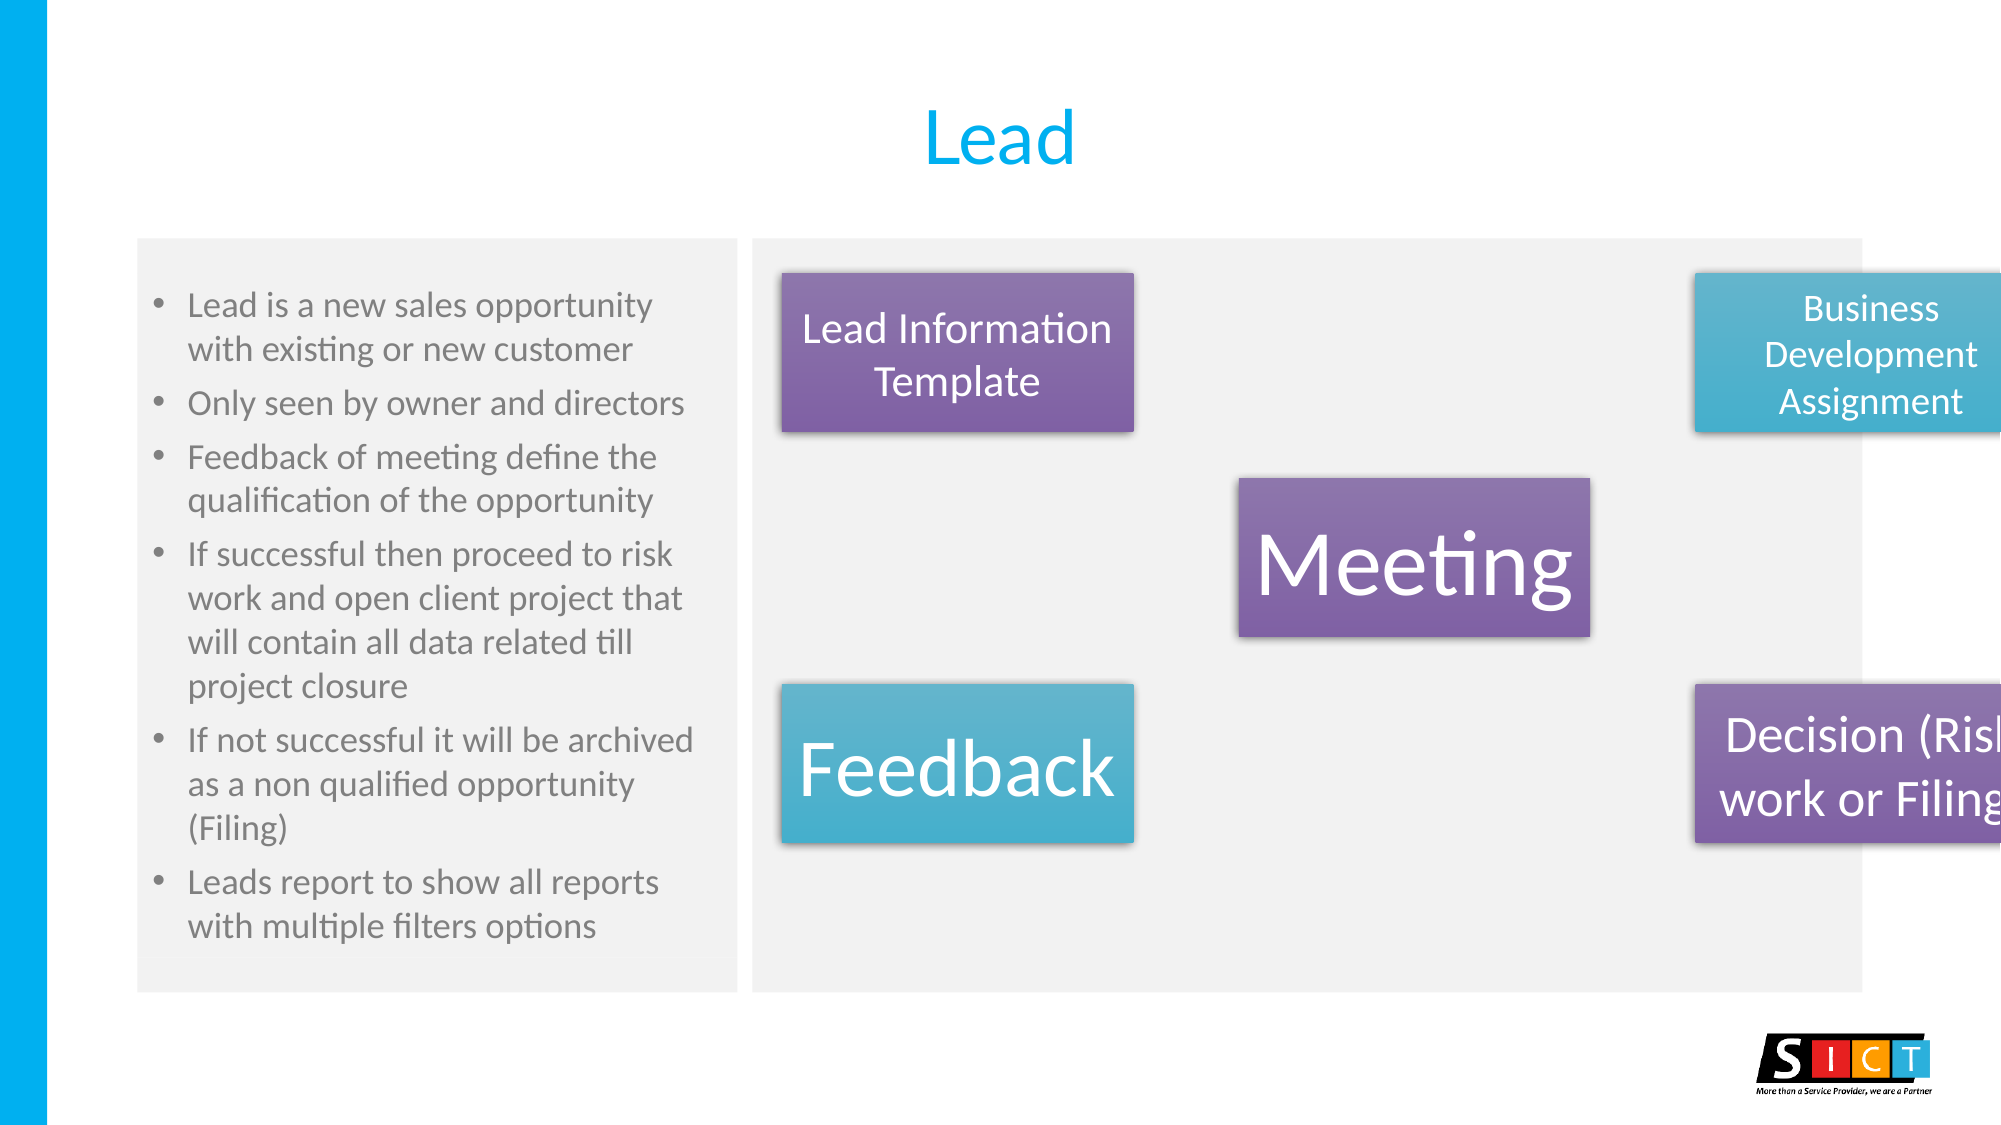

# Lead
Lead Information Template
Meeting
Business Development Assignment
Feedback
Lead is a new sales opportunity with existing or new customer
Only seen by owner and directors
Feedback of meeting define the qualification of the opportunity
If successful then proceed to risk work and open client project that will contain all data related till project closure
If not successful it will be archived as a non qualified opportunity (Filing)
Leads report to show all reports with multiple filters options